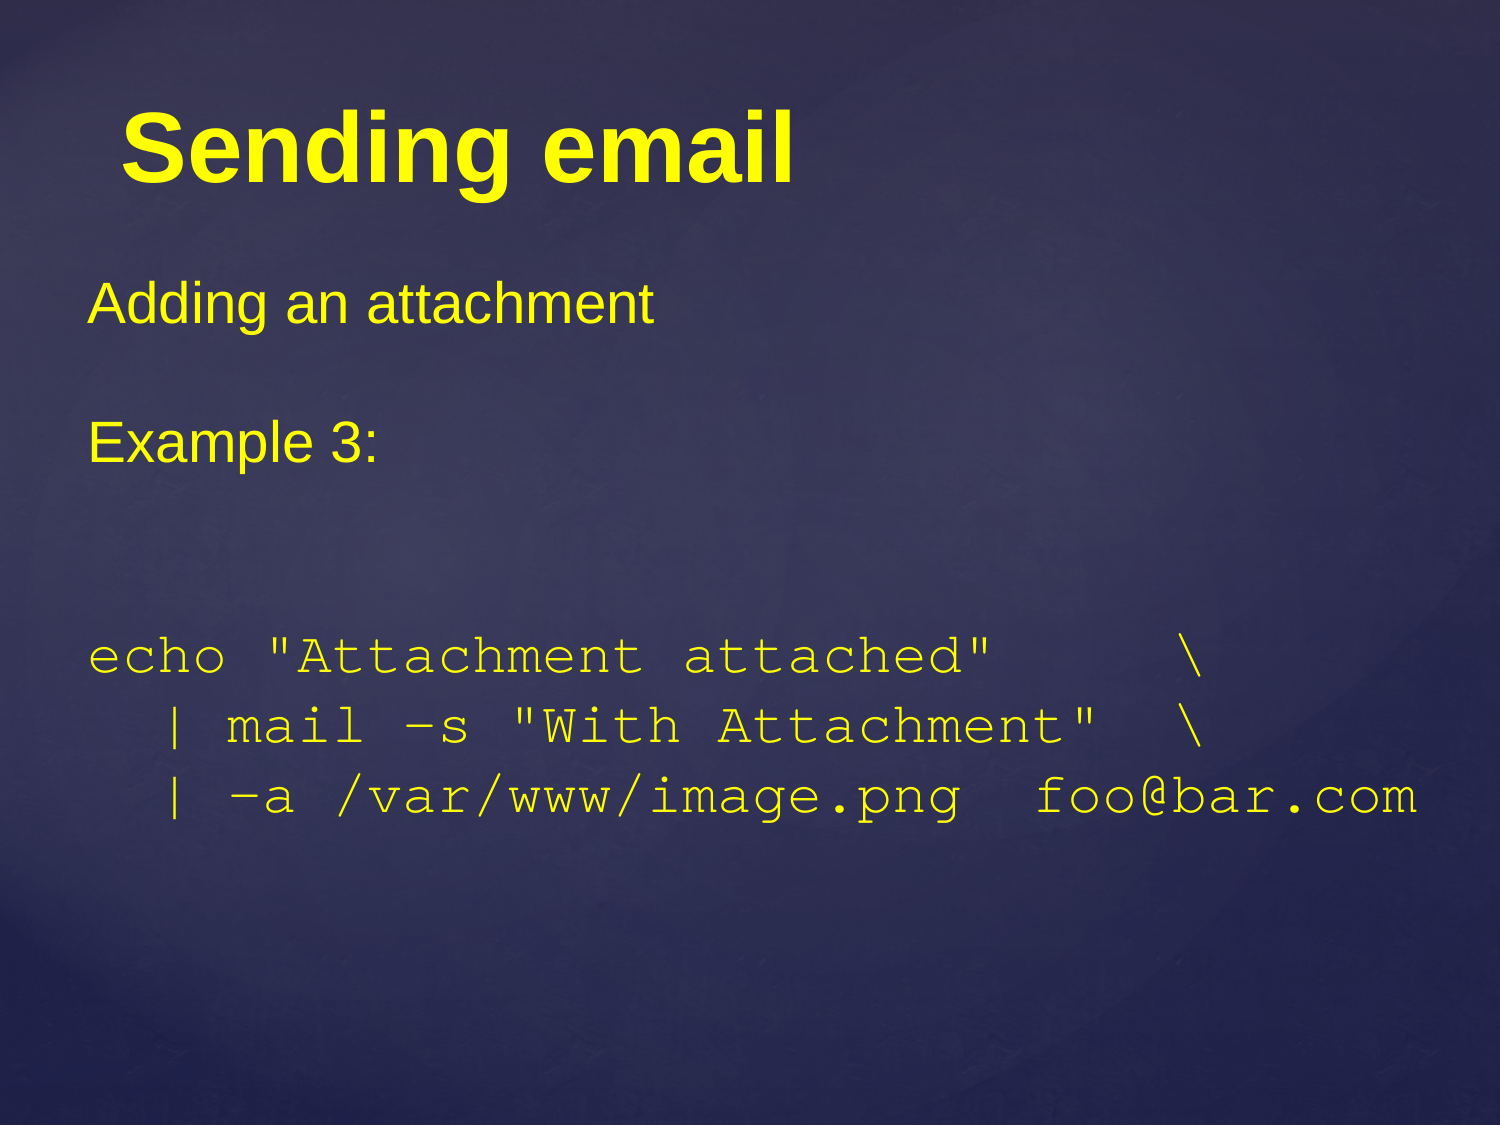

Sending email
Adding an attachment

Example 3:

echo "Attachment attached"     \
  | mail –s "With Attachment"  \
  | -a /var/www/image.png  foo@bar.com